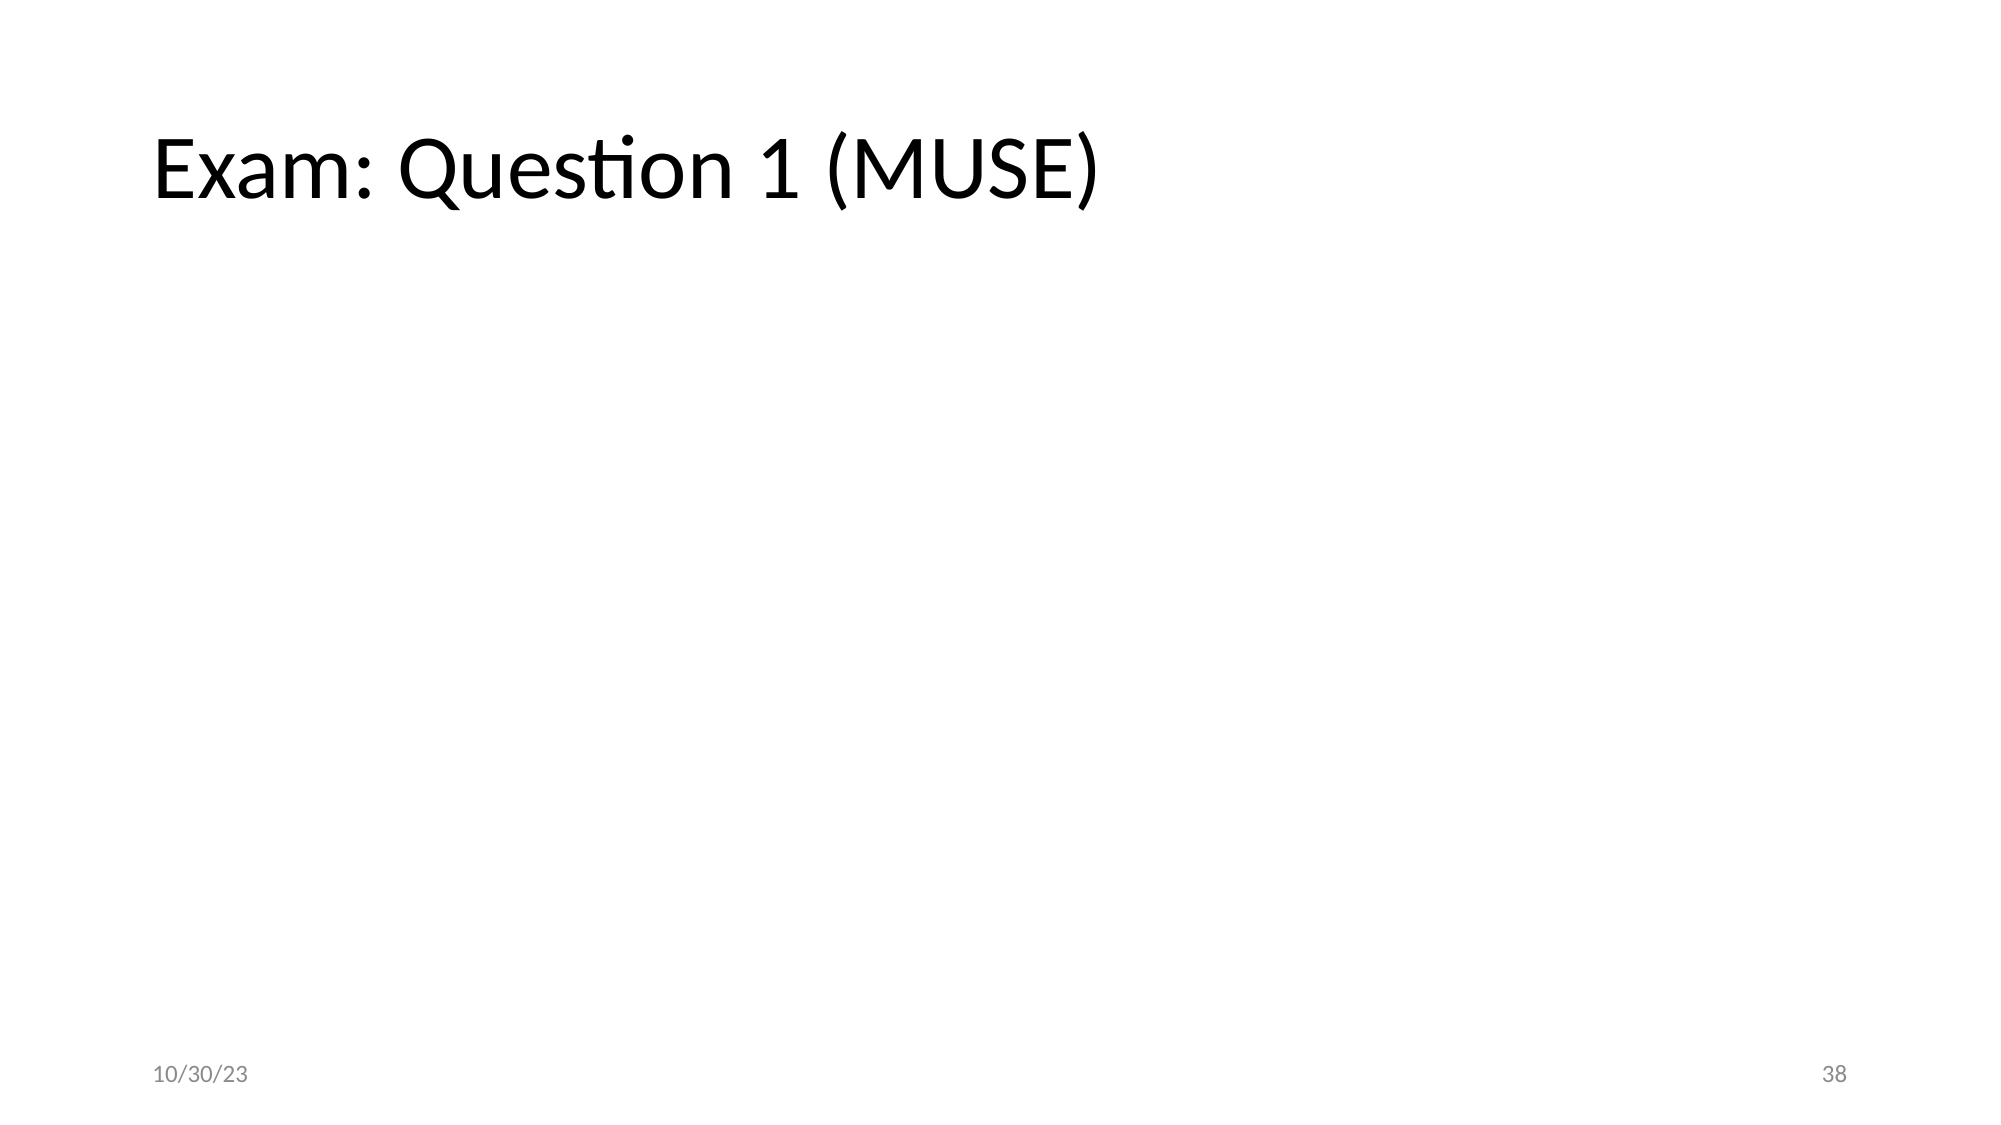

# Exam: Question 1 (MUSE)

10/30/23
38